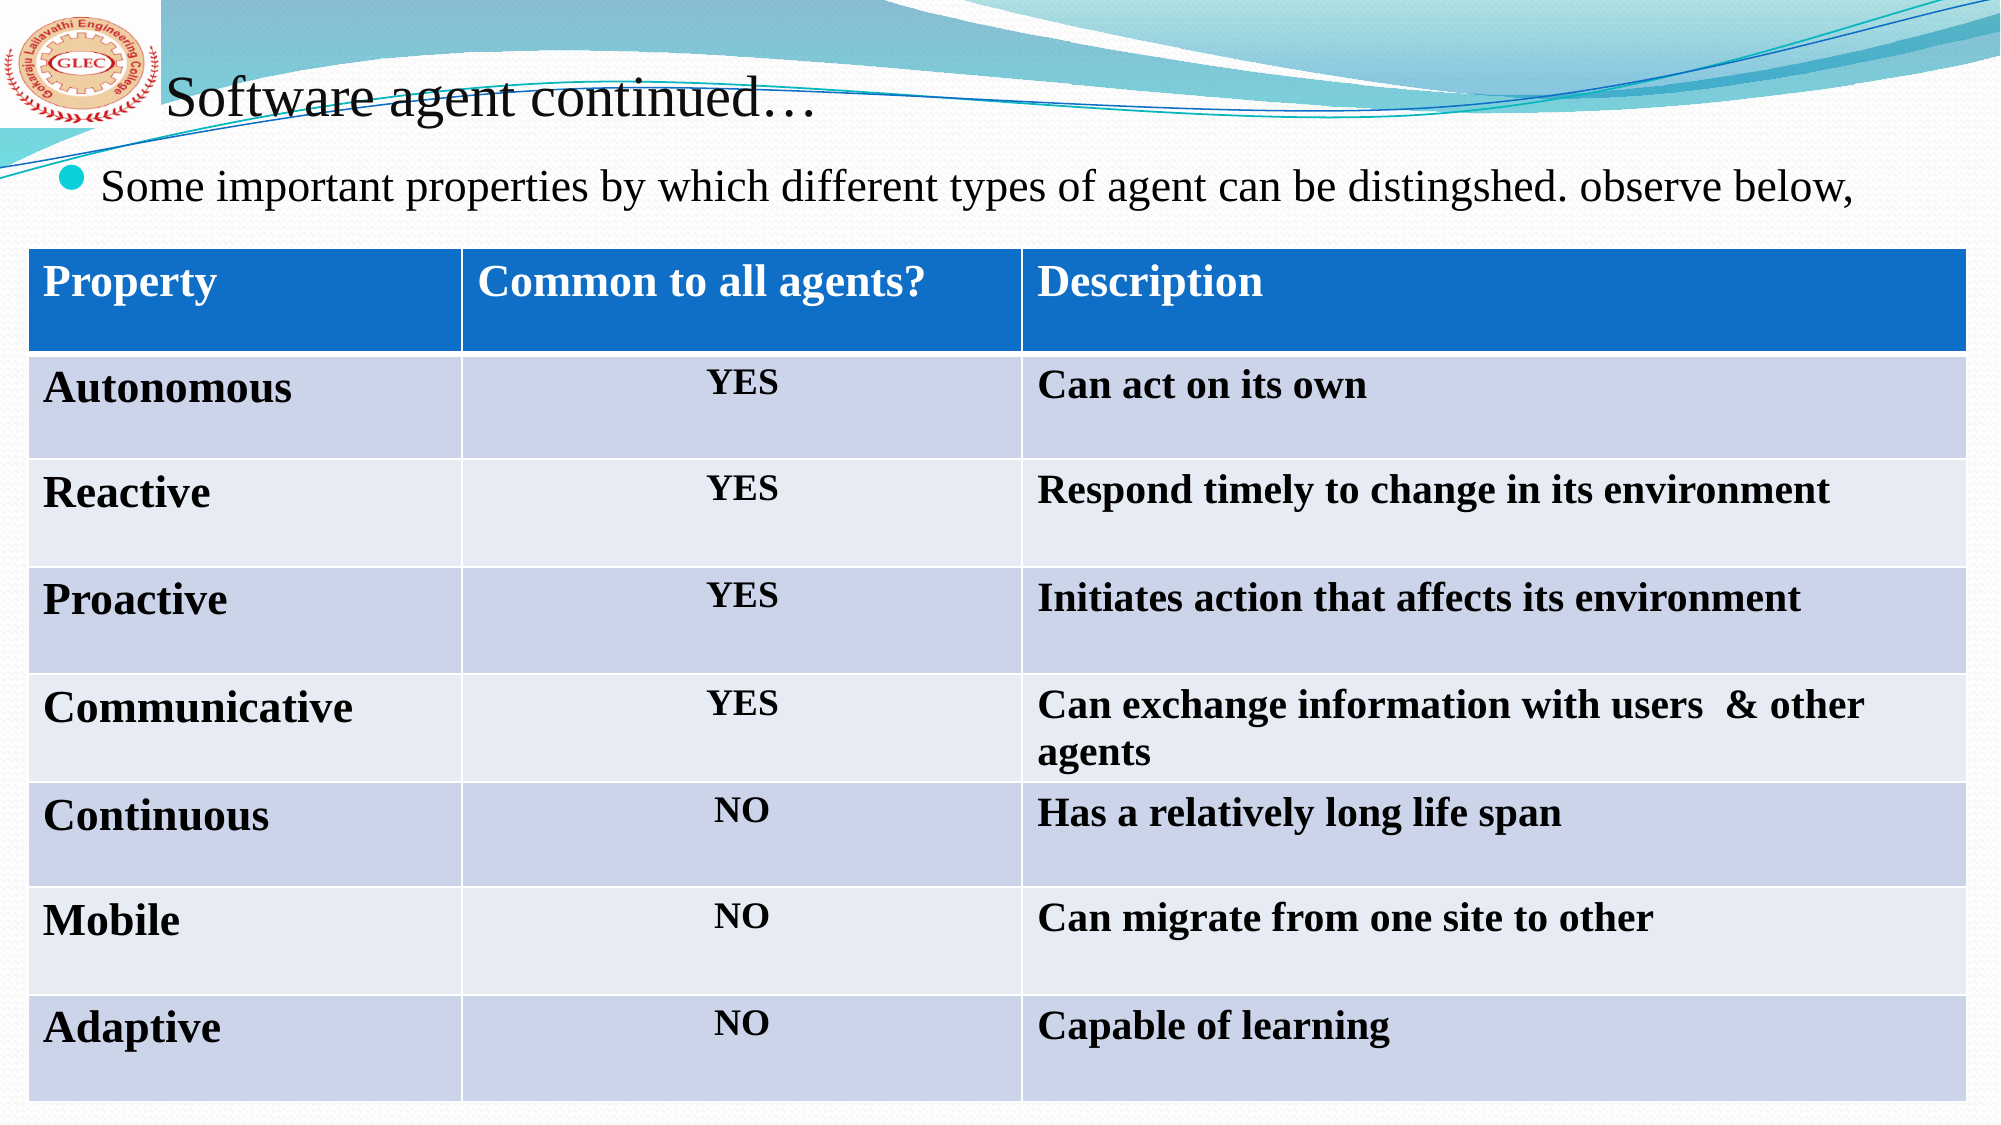

# Software agent continued…
Some important properties by which different types of agent can be distingshed. observe below,
| Property | Common to all agents? | Description |
| --- | --- | --- |
| Autonomous | YES | Can act on its own |
| Reactive | YES | Respond timely to change in its environment |
| Proactive | YES | Initiates action that affects its environment |
| Communicative | YES | Can exchange information with users & other agents |
| Continuous | NO | Has a relatively long life span |
| Mobile | NO | Can migrate from one site to other |
| Adaptive | NO | Capable of learning |